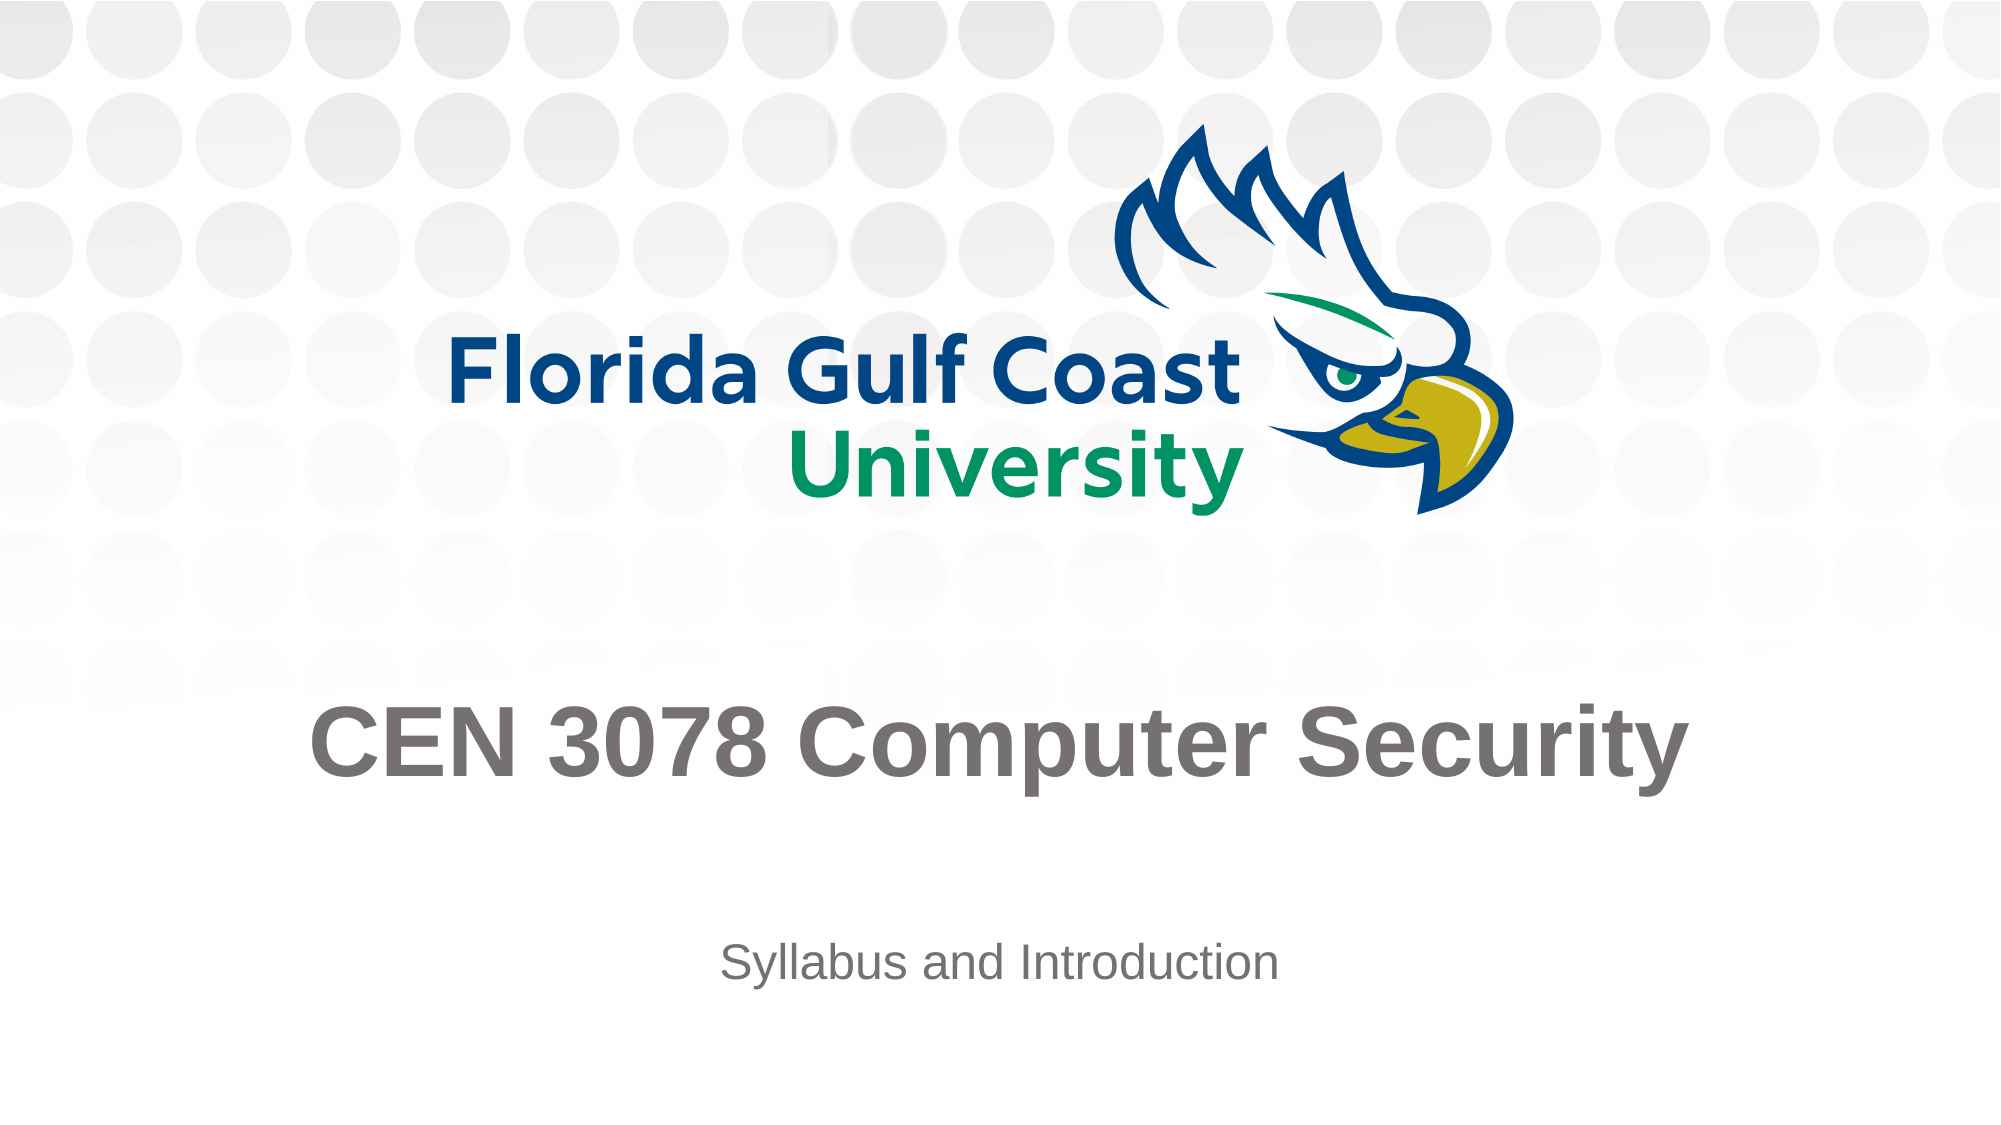

CEN 3078 Computer Security
Syllabus and Introduction